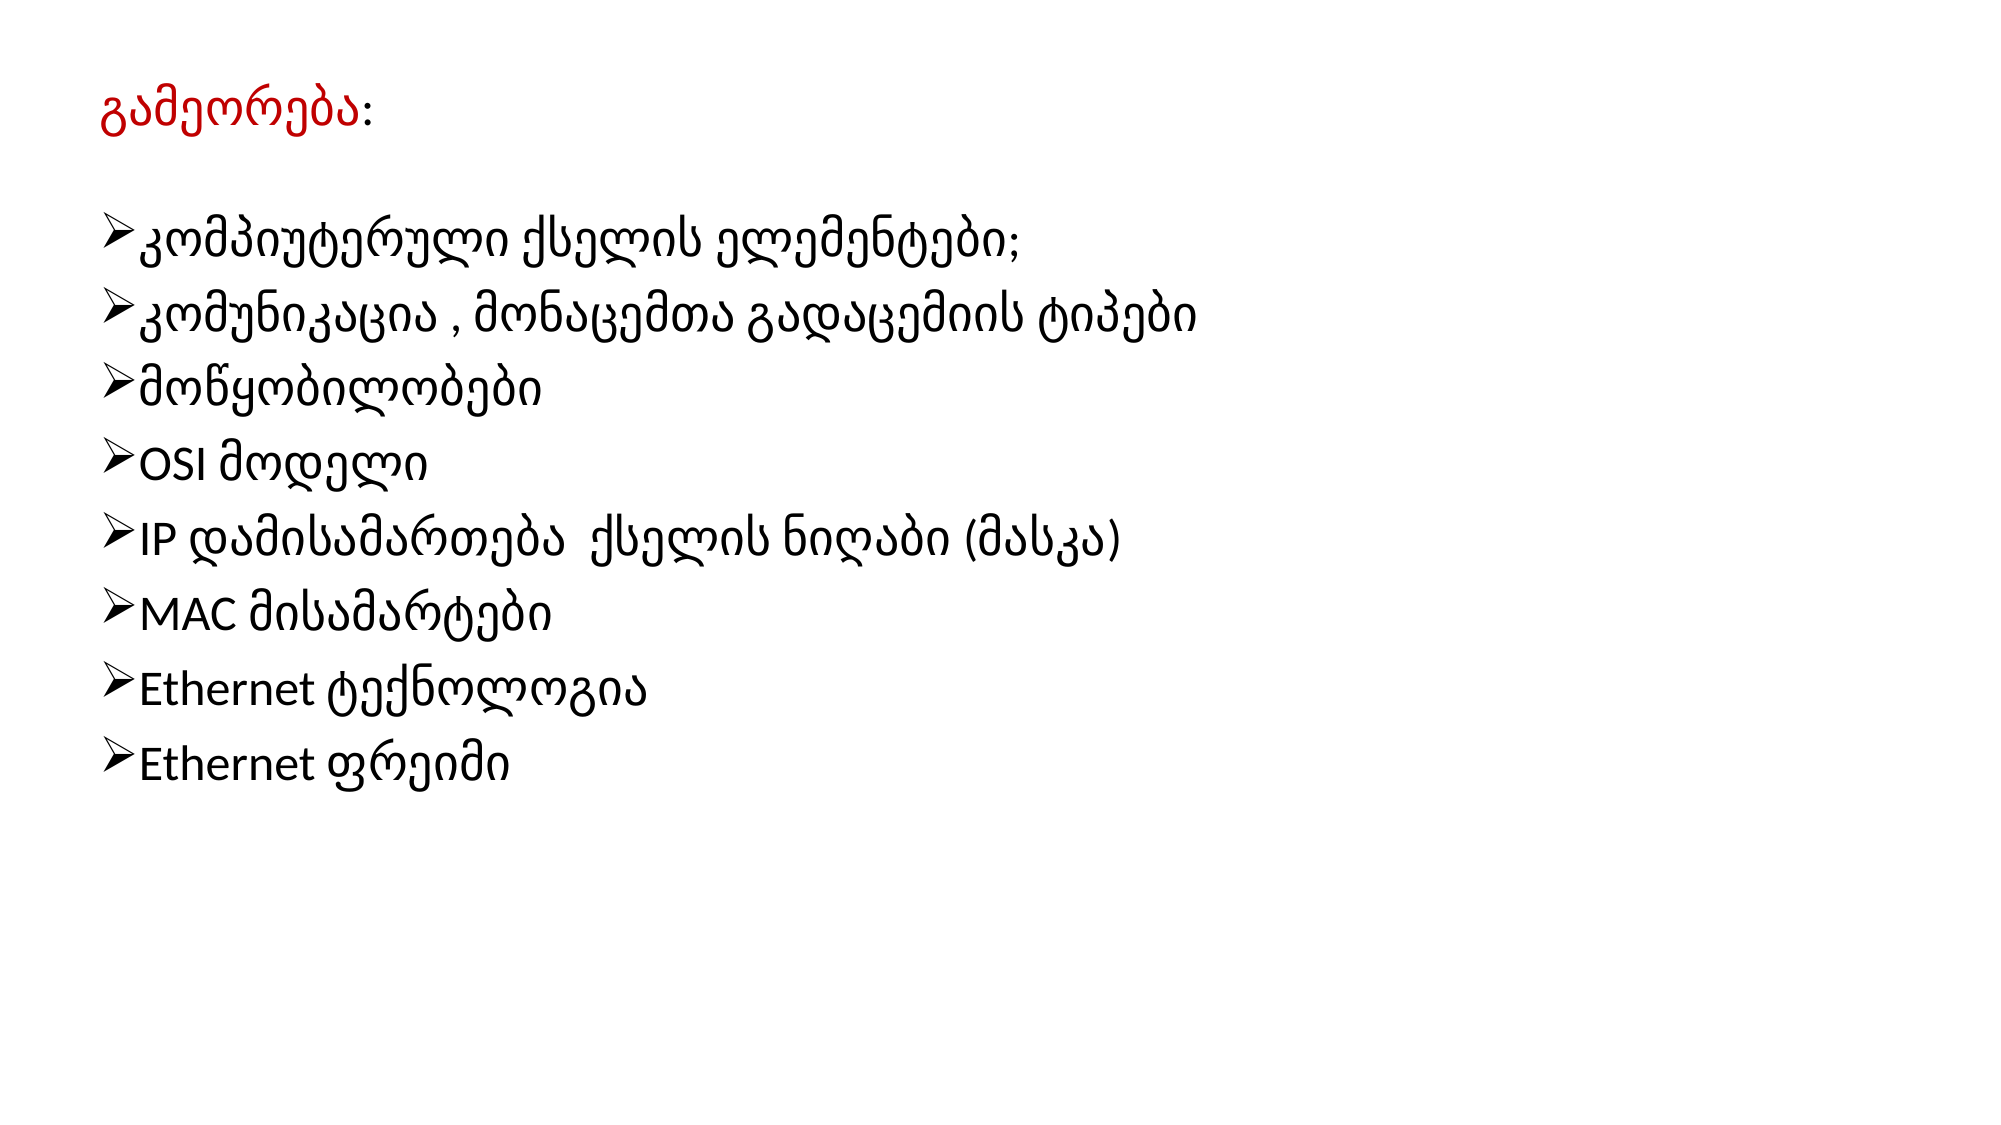

# გამეორება:
კომპიუტერული ქსელის ელემენტები;
კომუნიკაცია , მონაცემთა გადაცემიის ტიპები
მოწყობილობები
OSI მოდელი
IP დამისამართება  ქსელის ნიღაბი (მასკა)
MAC მისამარტები
Ethernet ტექნოლოგია
Ethernet ფრეიმი